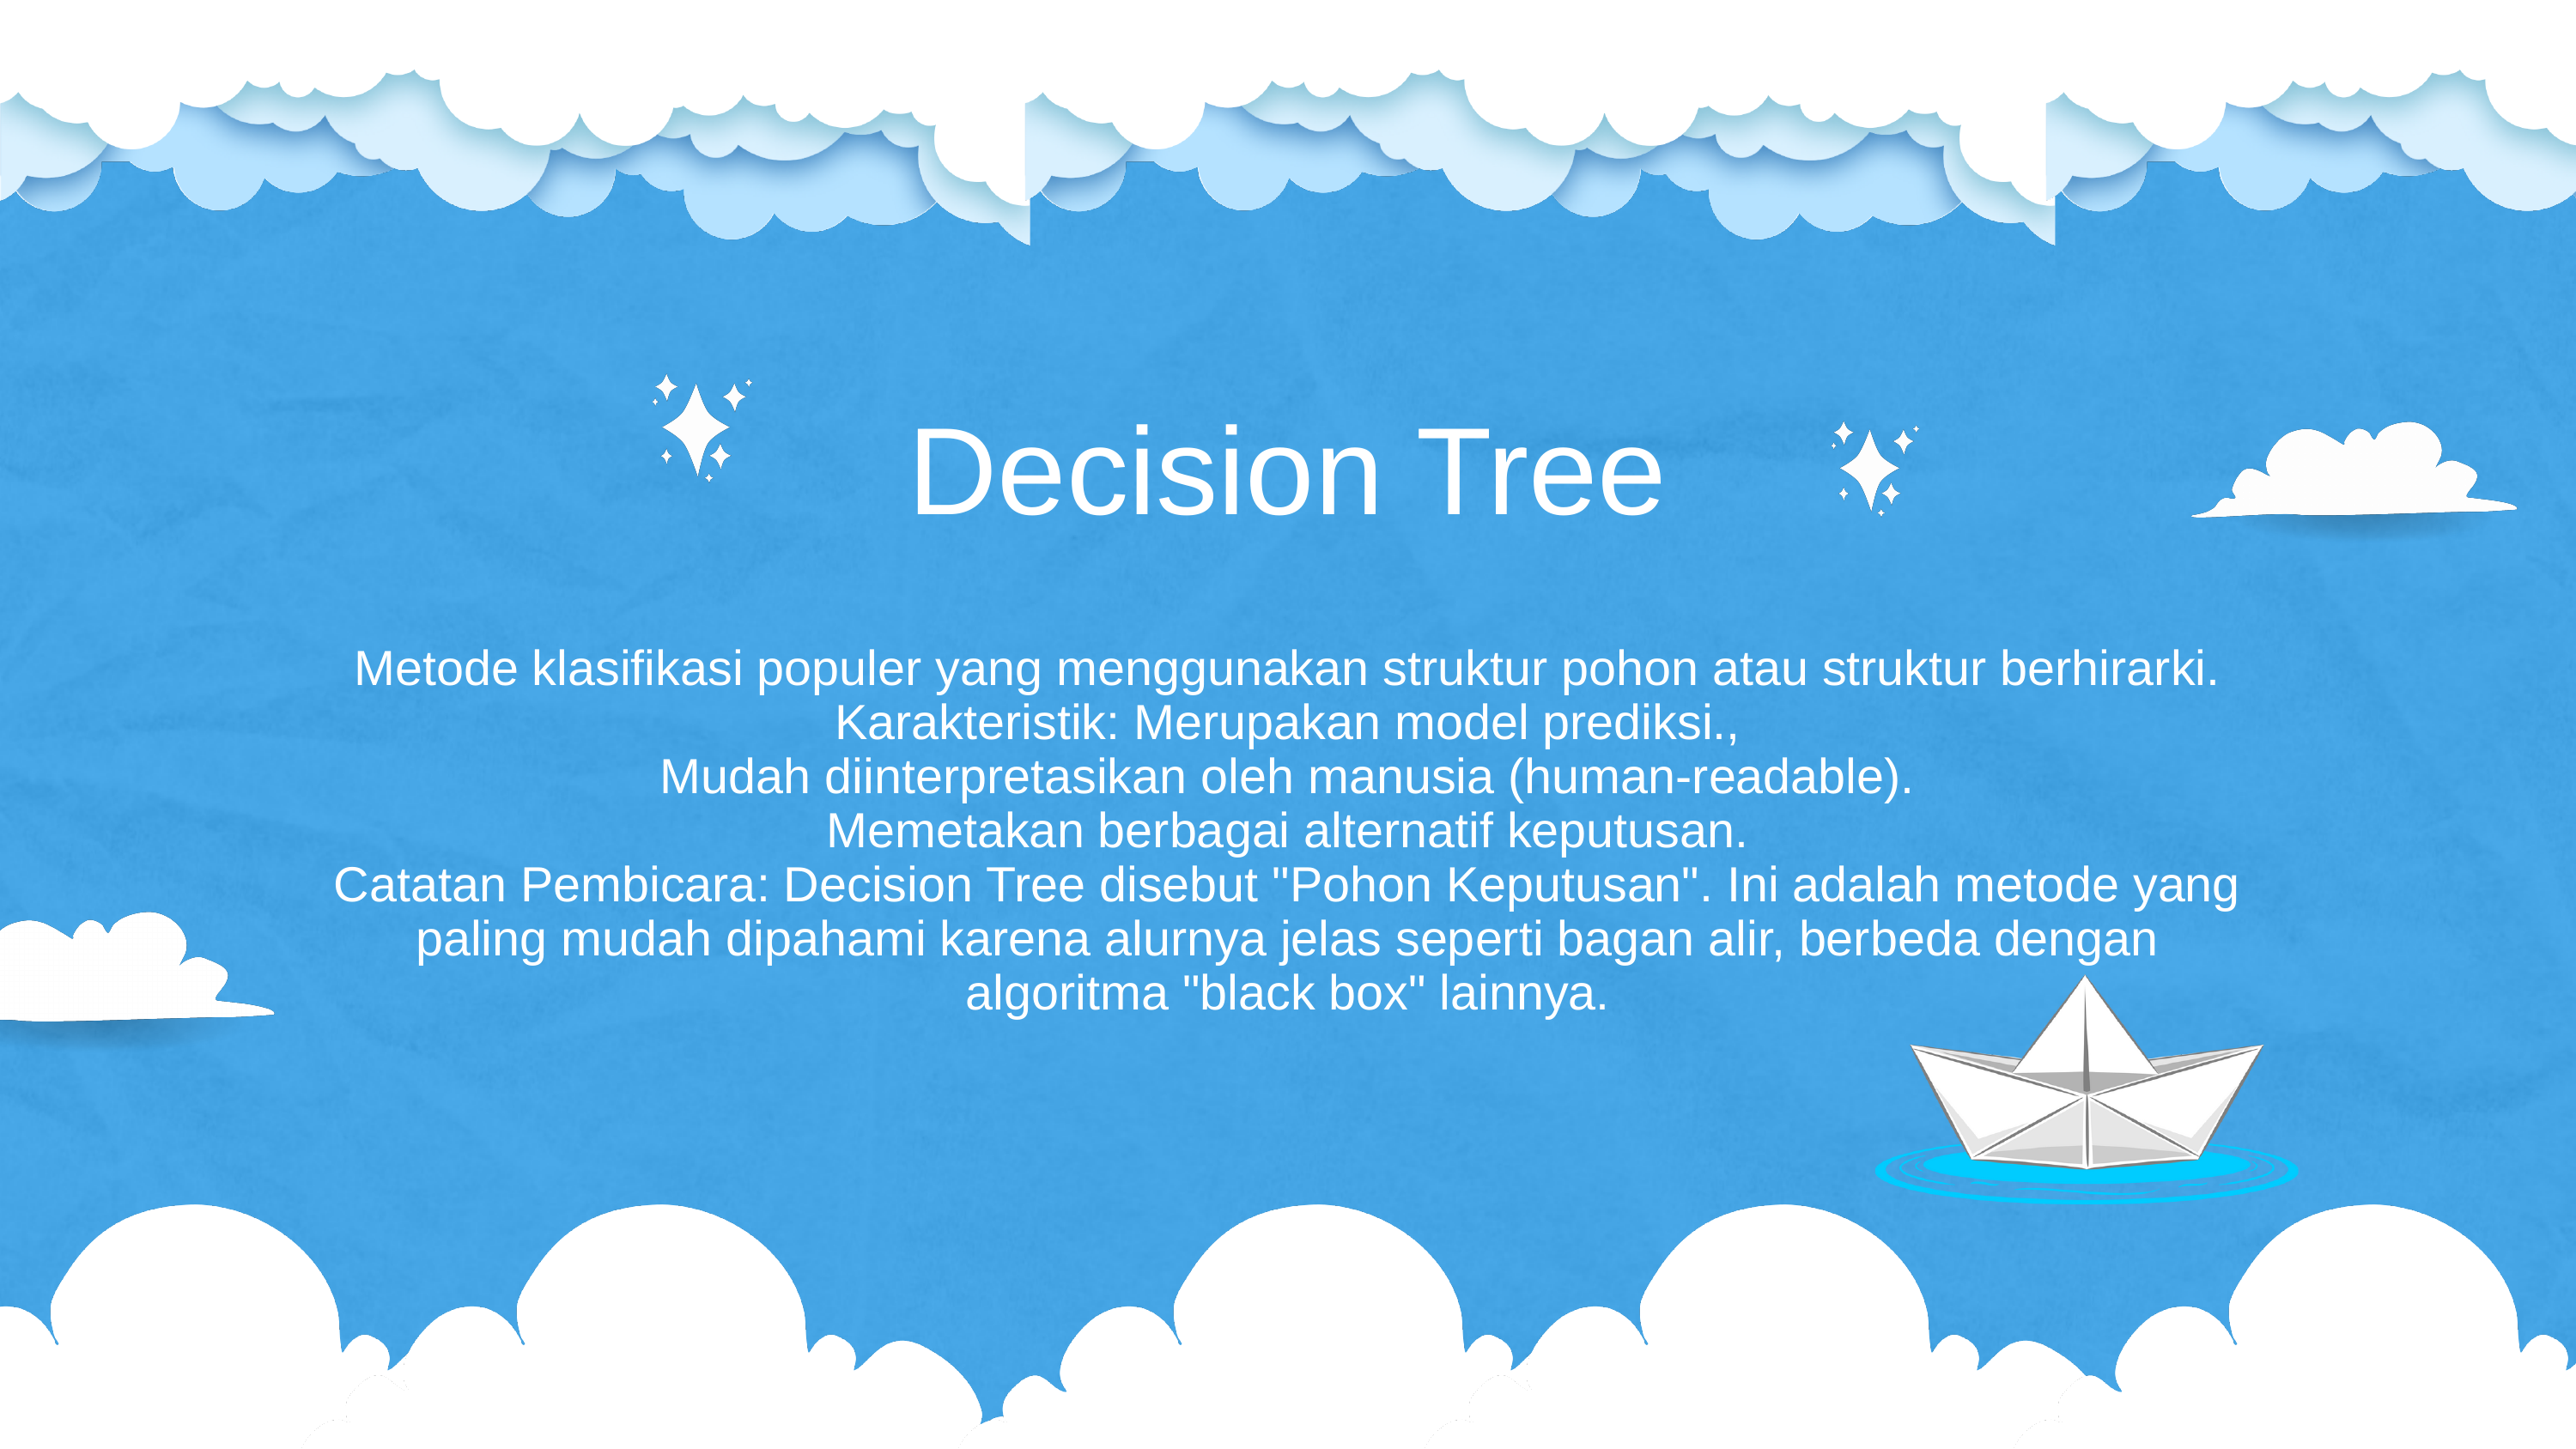

Decision Tree

Metode klasifikasi populer yang menggunakan struktur pohon atau struktur berhirarki.
Karakteristik: Merupakan model prediksi.,
Mudah diinterpretasikan oleh manusia (human-readable).
Memetakan berbagai alternatif keputusan.
Catatan Pembicara: Decision Tree disebut "Pohon Keputusan". Ini adalah metode yang paling mudah dipahami karena alurnya jelas seperti bagan alir, berbeda dengan algoritma "black box" lainnya.